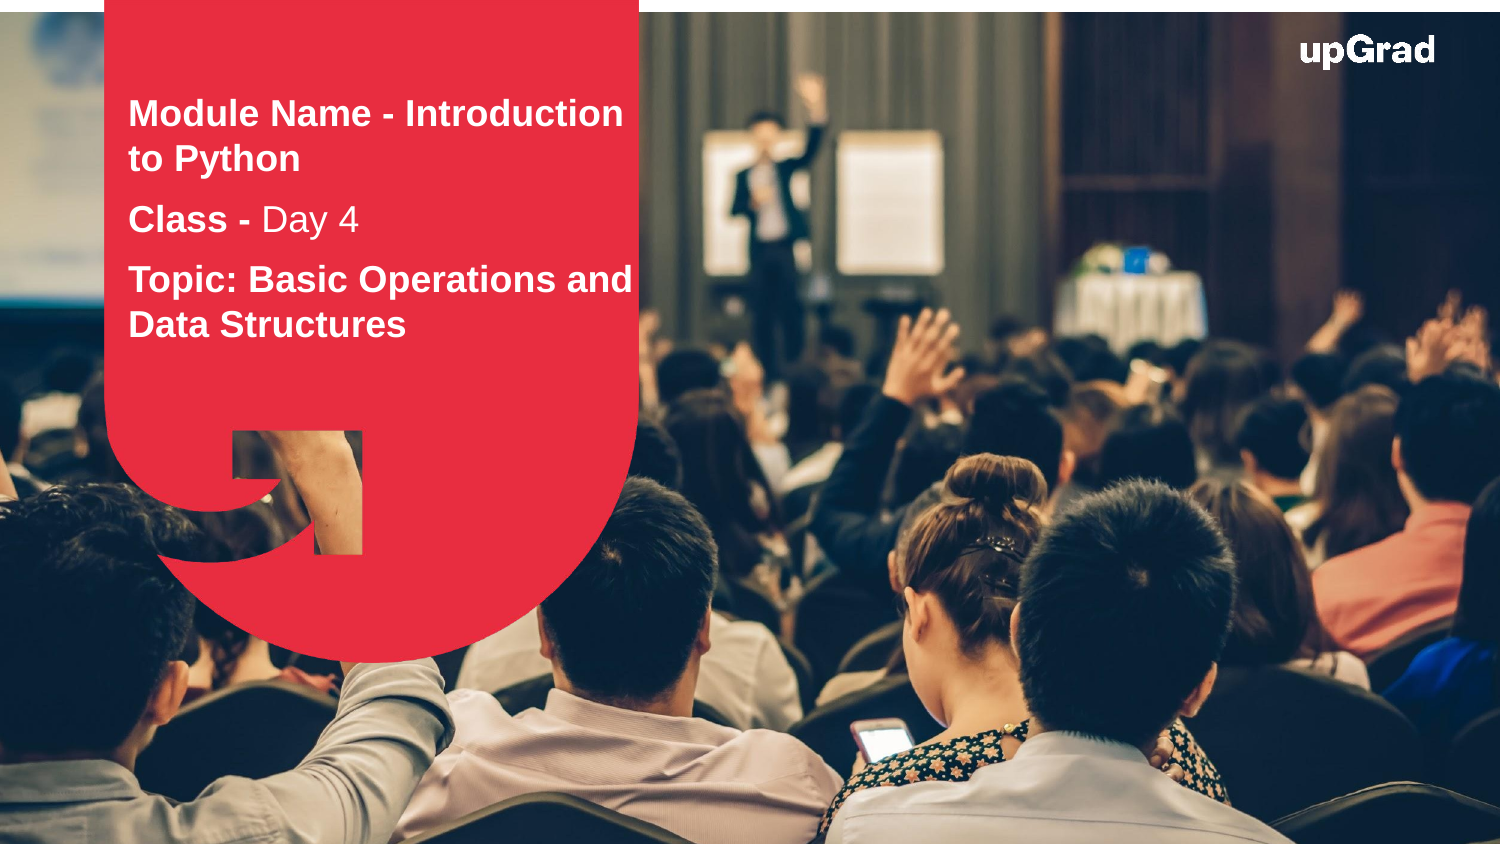

Module Name - Introduction to Python
Class - Day 4
Topic: Basic Operations and Data Structures

EditEdit MasterMaster  texttext stylesstyles